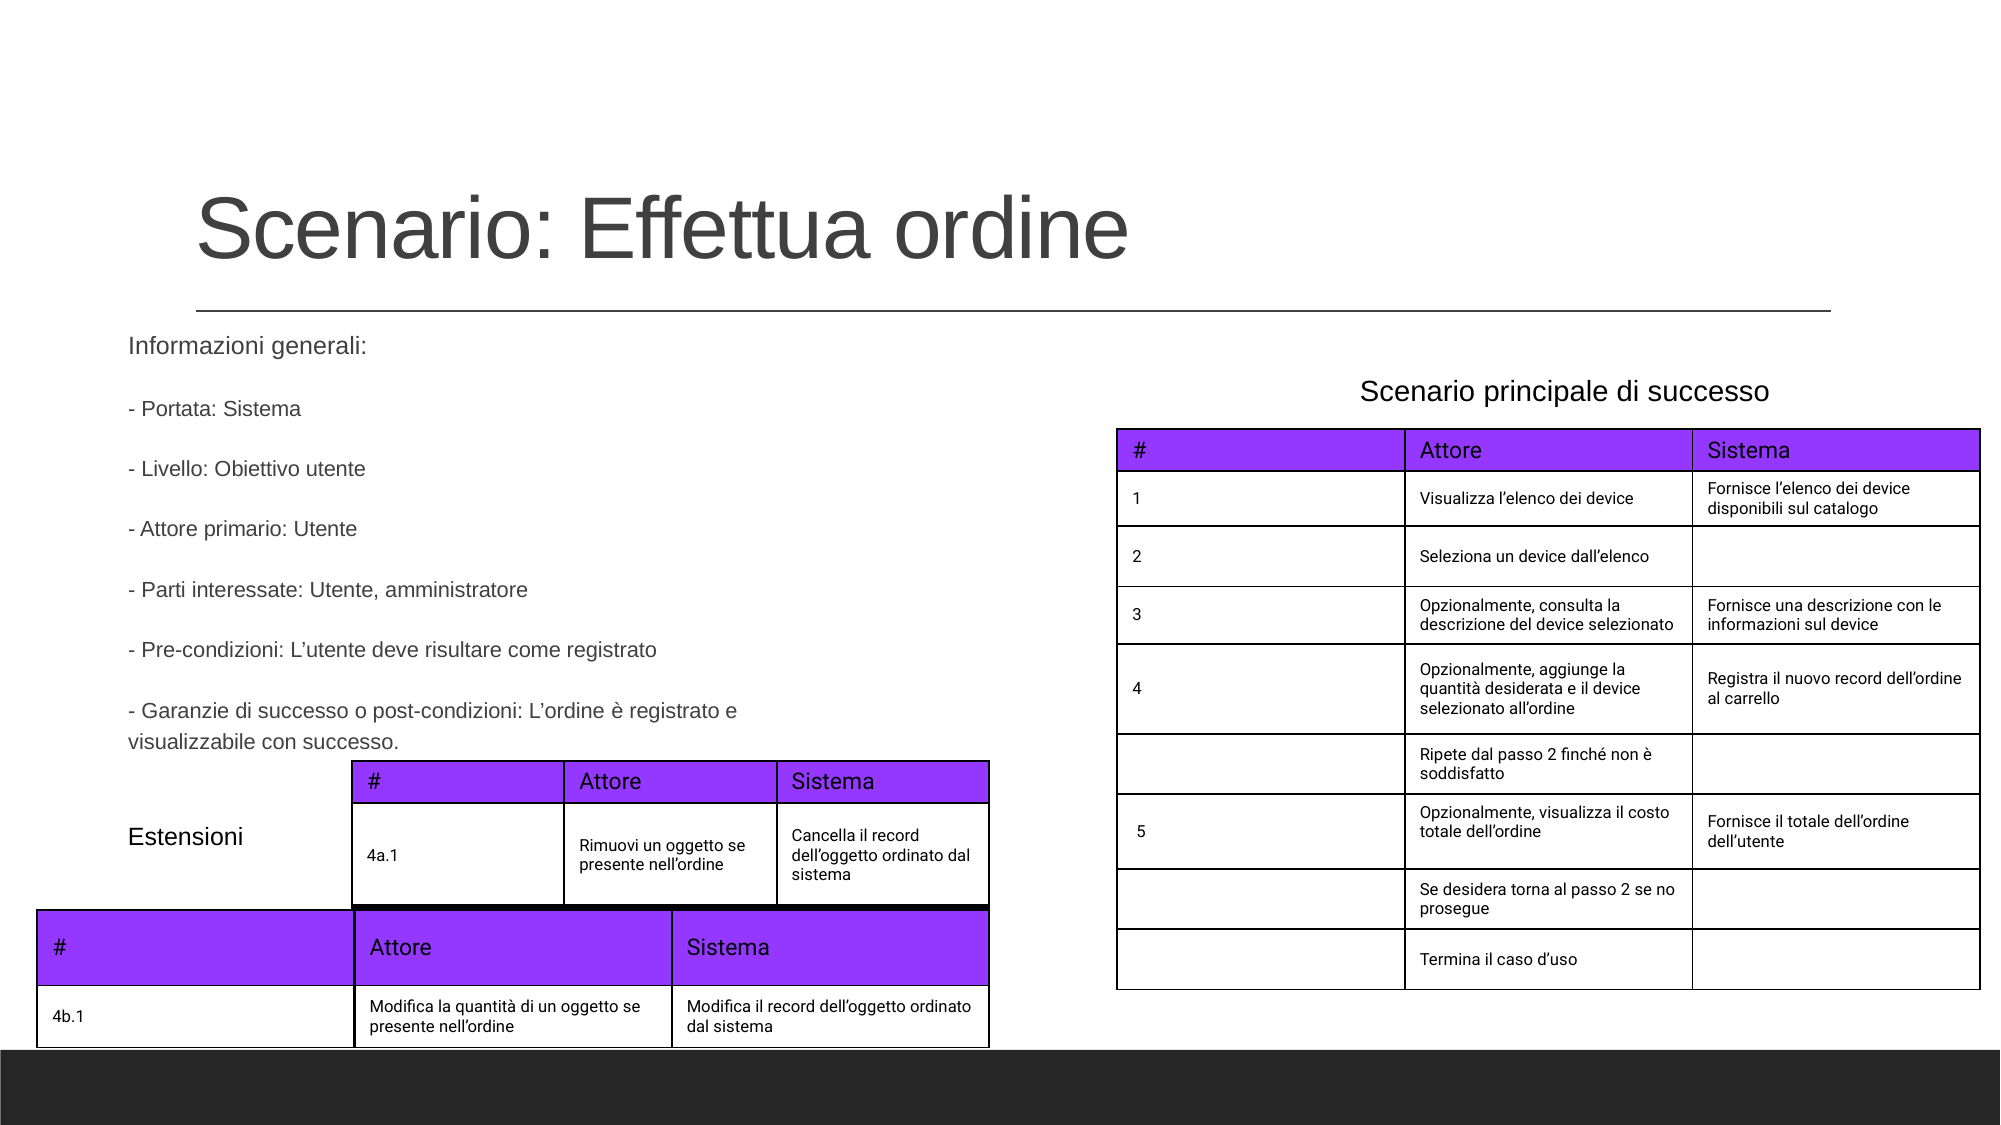

# Scenario: Effettua ordine
Informazioni generali:
- Portata: Sistema
- Livello: Obiettivo utente
- Attore primario: Utente
- Parti interessate: Utente, amministratore
- Pre-condizioni: L’utente deve risultare come registrato
- Garanzie di successo o post-condizioni: L’ordine è registrato e visualizzabile con successo.

Scenario principale di successo
| # | Attore | Sistema |
| --- | --- | --- |
| 1 | Visualizza l’elenco dei device | Fornisce l’elenco dei device disponibili sul catalogo |
| 2 | Seleziona un device dall’elenco |  |
| 3 | Opzionalmente, consulta la descrizione del device selezionato | Fornisce una descrizione con le informazioni sul device |
| 4 | Opzionalmente, aggiunge la quantità desiderata e il device selezionato all’ordine | Registra il nuovo record dell’ordine al carrello |
|  | Ripete dal passo 2 finché non è soddisfatto |  |
| 5 | Opzionalmente, visualizza il costo totale dell’ordine | Fornisce il totale dell’ordine dell’utente |
|  | Se desidera torna al passo 2 se no prosegue |  |
|  | Termina il caso d’uso |  |
| # | Attore | Sistema |
| --- | --- | --- |
| 4a.1 | Rimuovi un oggetto se presente nell’ordine | Cancella il record dell’oggetto ordinato dal sistema |
Estensioni
| # | Attore | Sistema |
| --- | --- | --- |
| 4b.1 | Modifica la quantità di un oggetto se presente nell’ordine | Modifica il record dell’oggetto ordinato dal sistema |